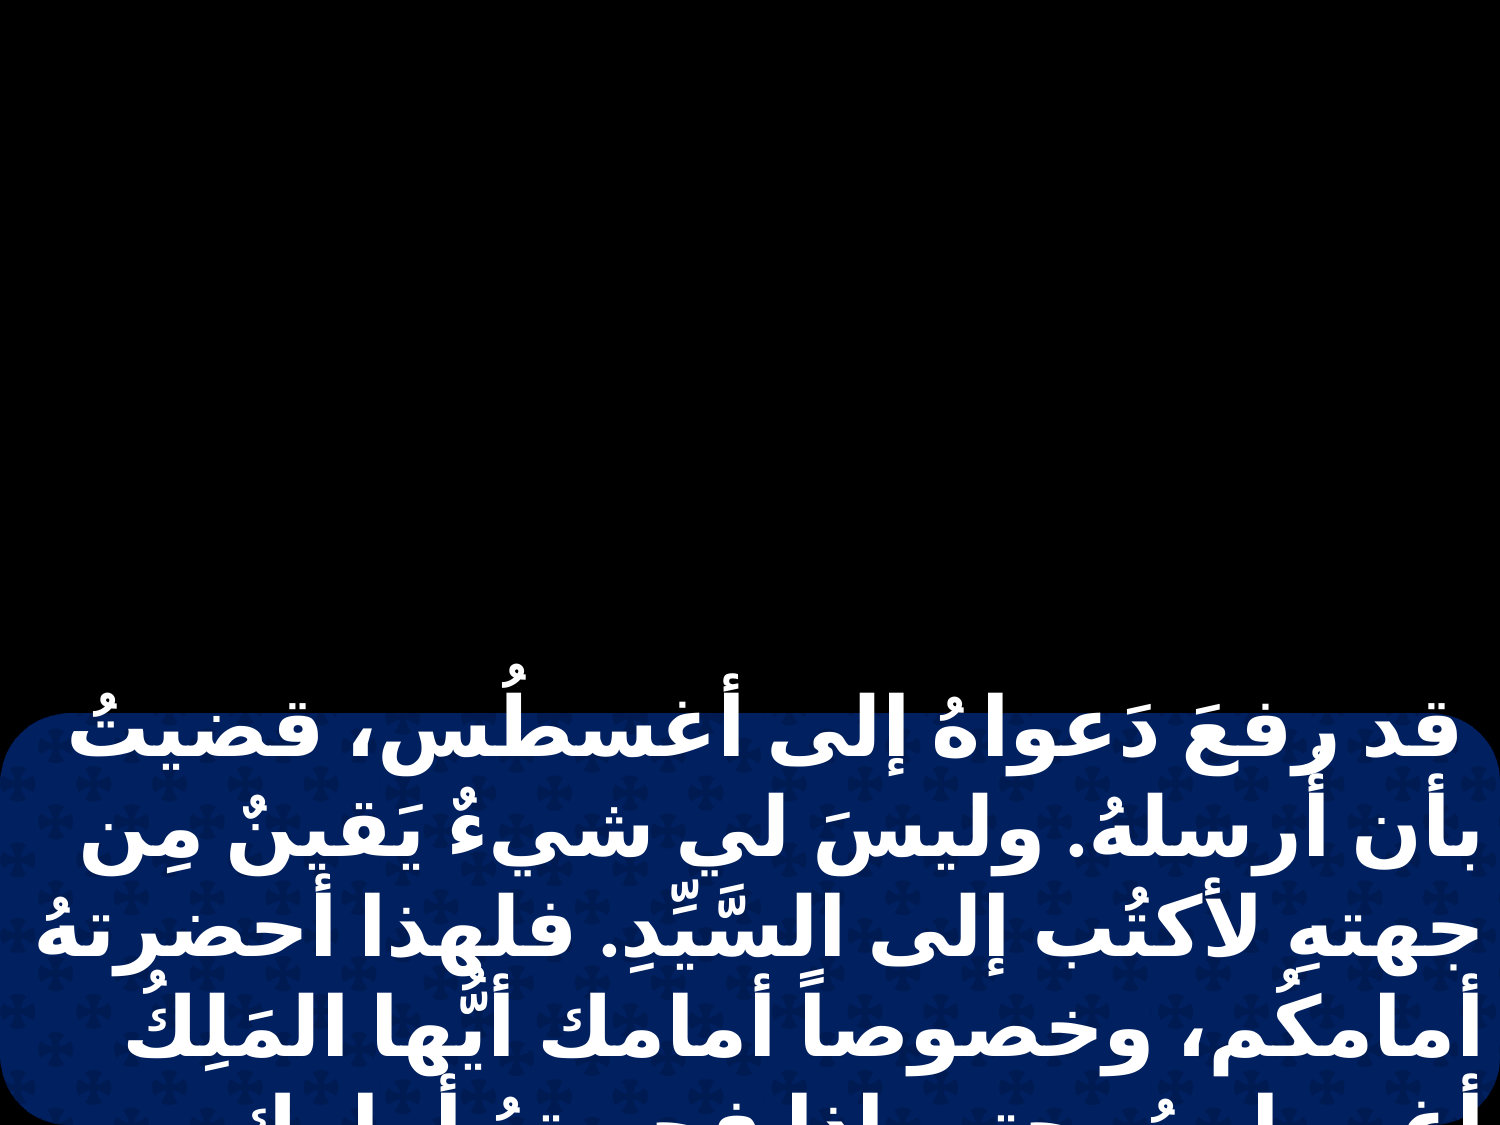

قد رفعَ دَعواهُ إلى أغسطُس، قضيتُ بأن أُرسلهُ. وليسَ لي شيءٌ يَقينٌ مِن جهتهِ لأكتُب إلى السَّيِّدِ. فلهذا أحضرتهُ أمامكُم، وخصوصاً أمامك أيُّها المَلِكُ أغريباسُ، حتى إذا فحصتهُ أمامك